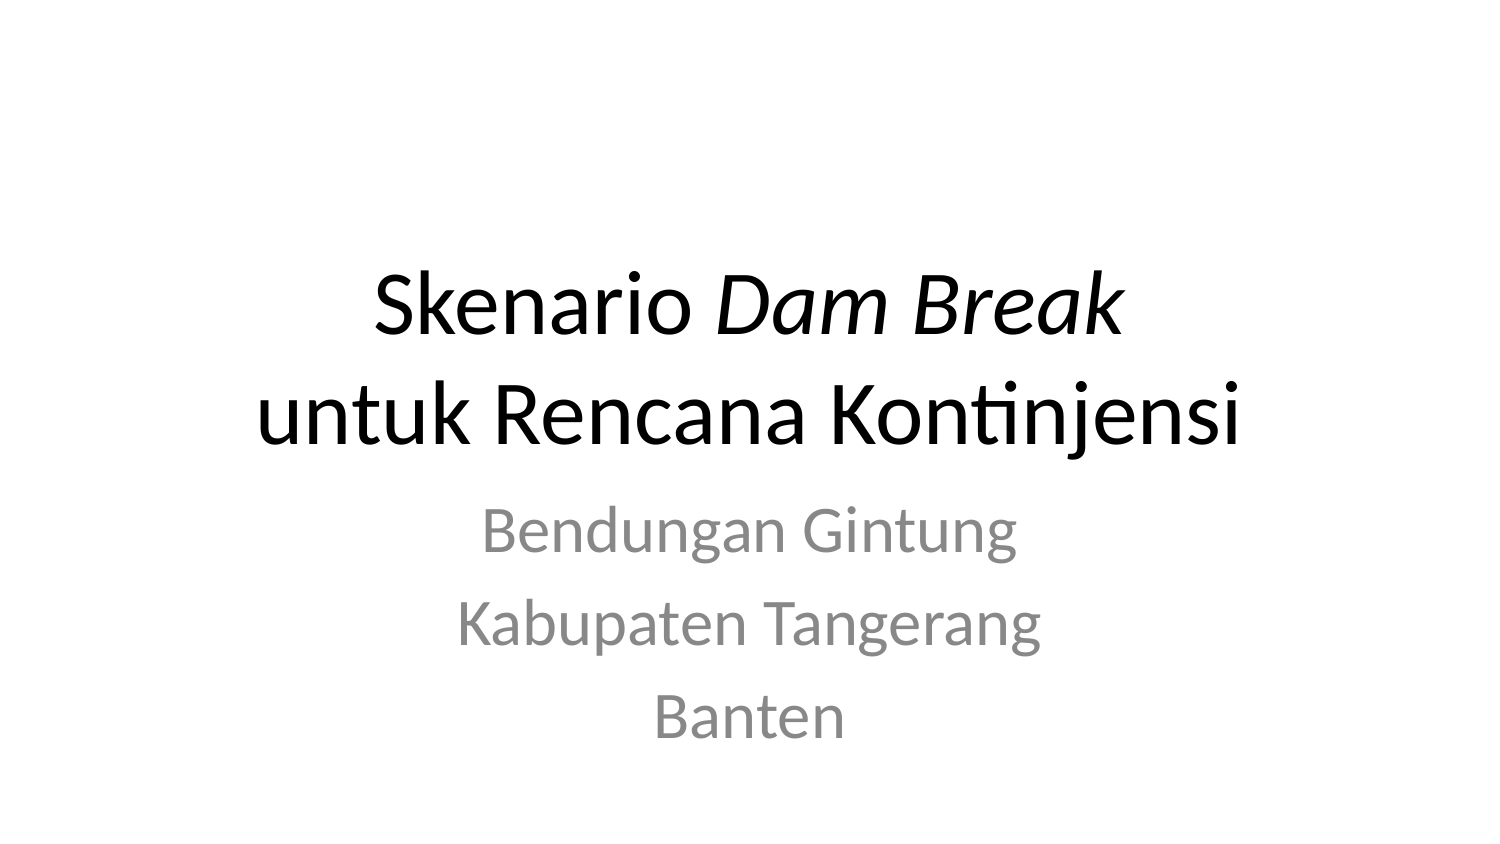

# Skenario Dam Break untuk Rencana Kontinjensi
Bendungan Gintung
Kabupaten Tangerang
Banten